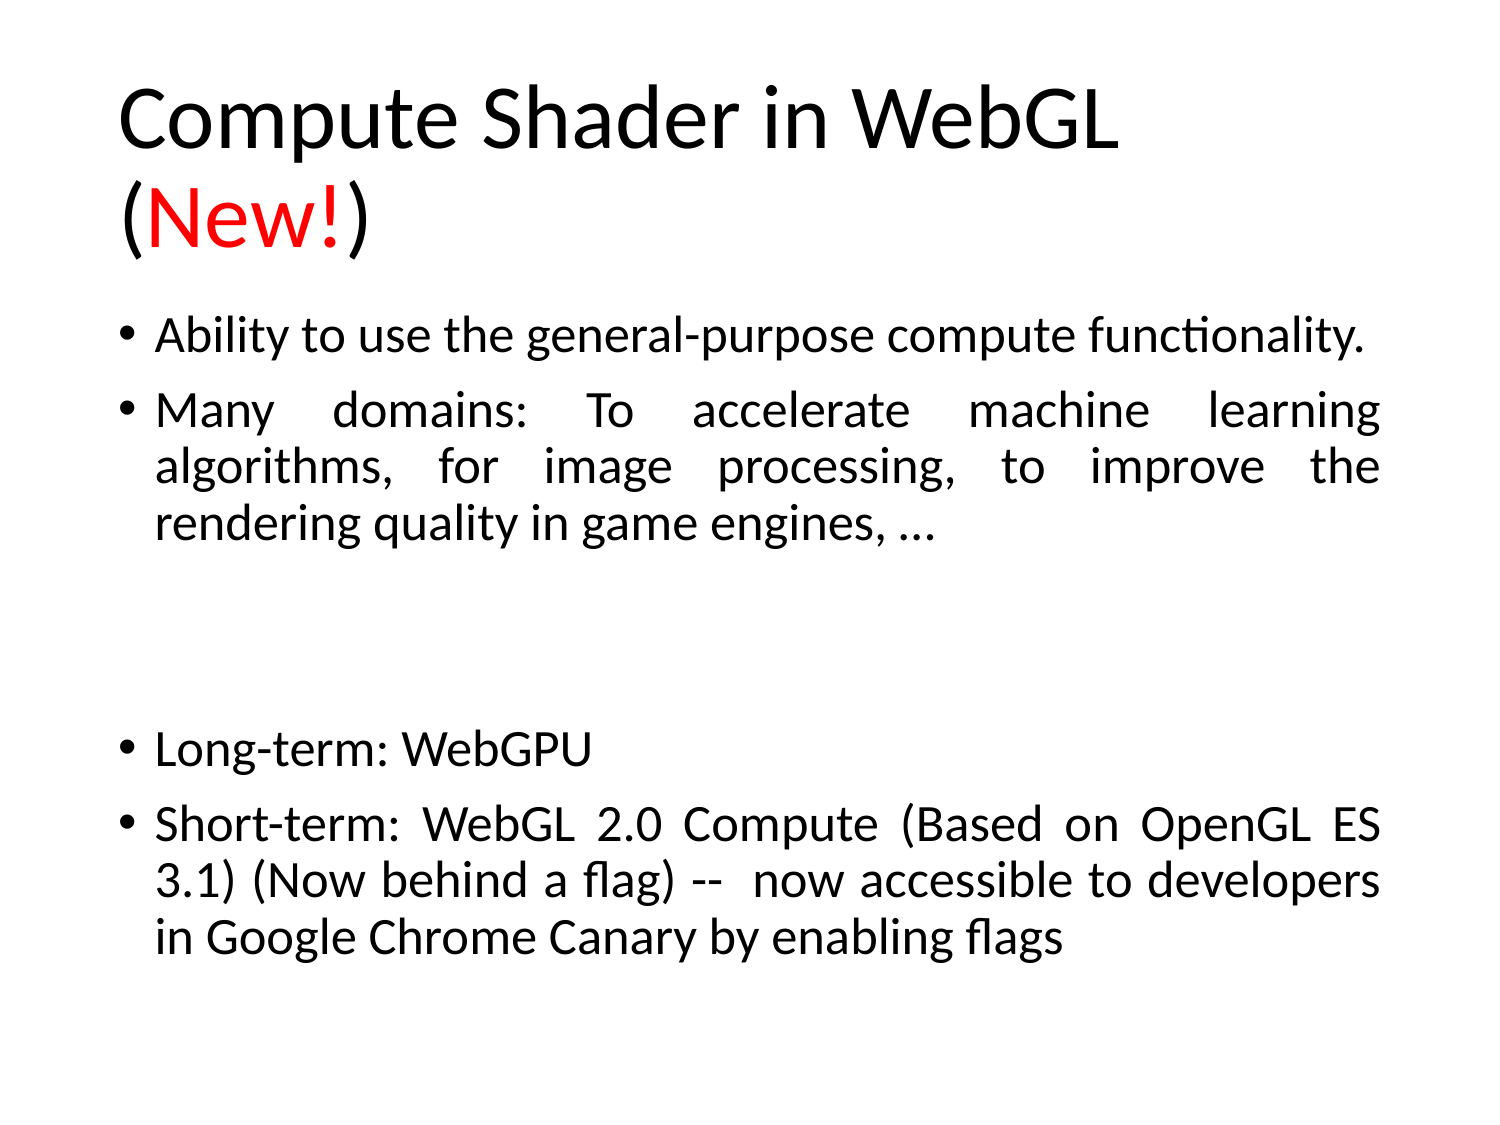

# Compute Shader in WebGL (New!)
Ability to use the general-purpose compute functionality.
Many domains: To accelerate machine learning algorithms, for image processing, to improve the rendering quality in game engines, …

Long-term: WebGPU
Short-term: WebGL 2.0 Compute (Based on OpenGL ES 3.1) (Now behind a flag) --  now accessible to developers in Google Chrome Canary by enabling flags